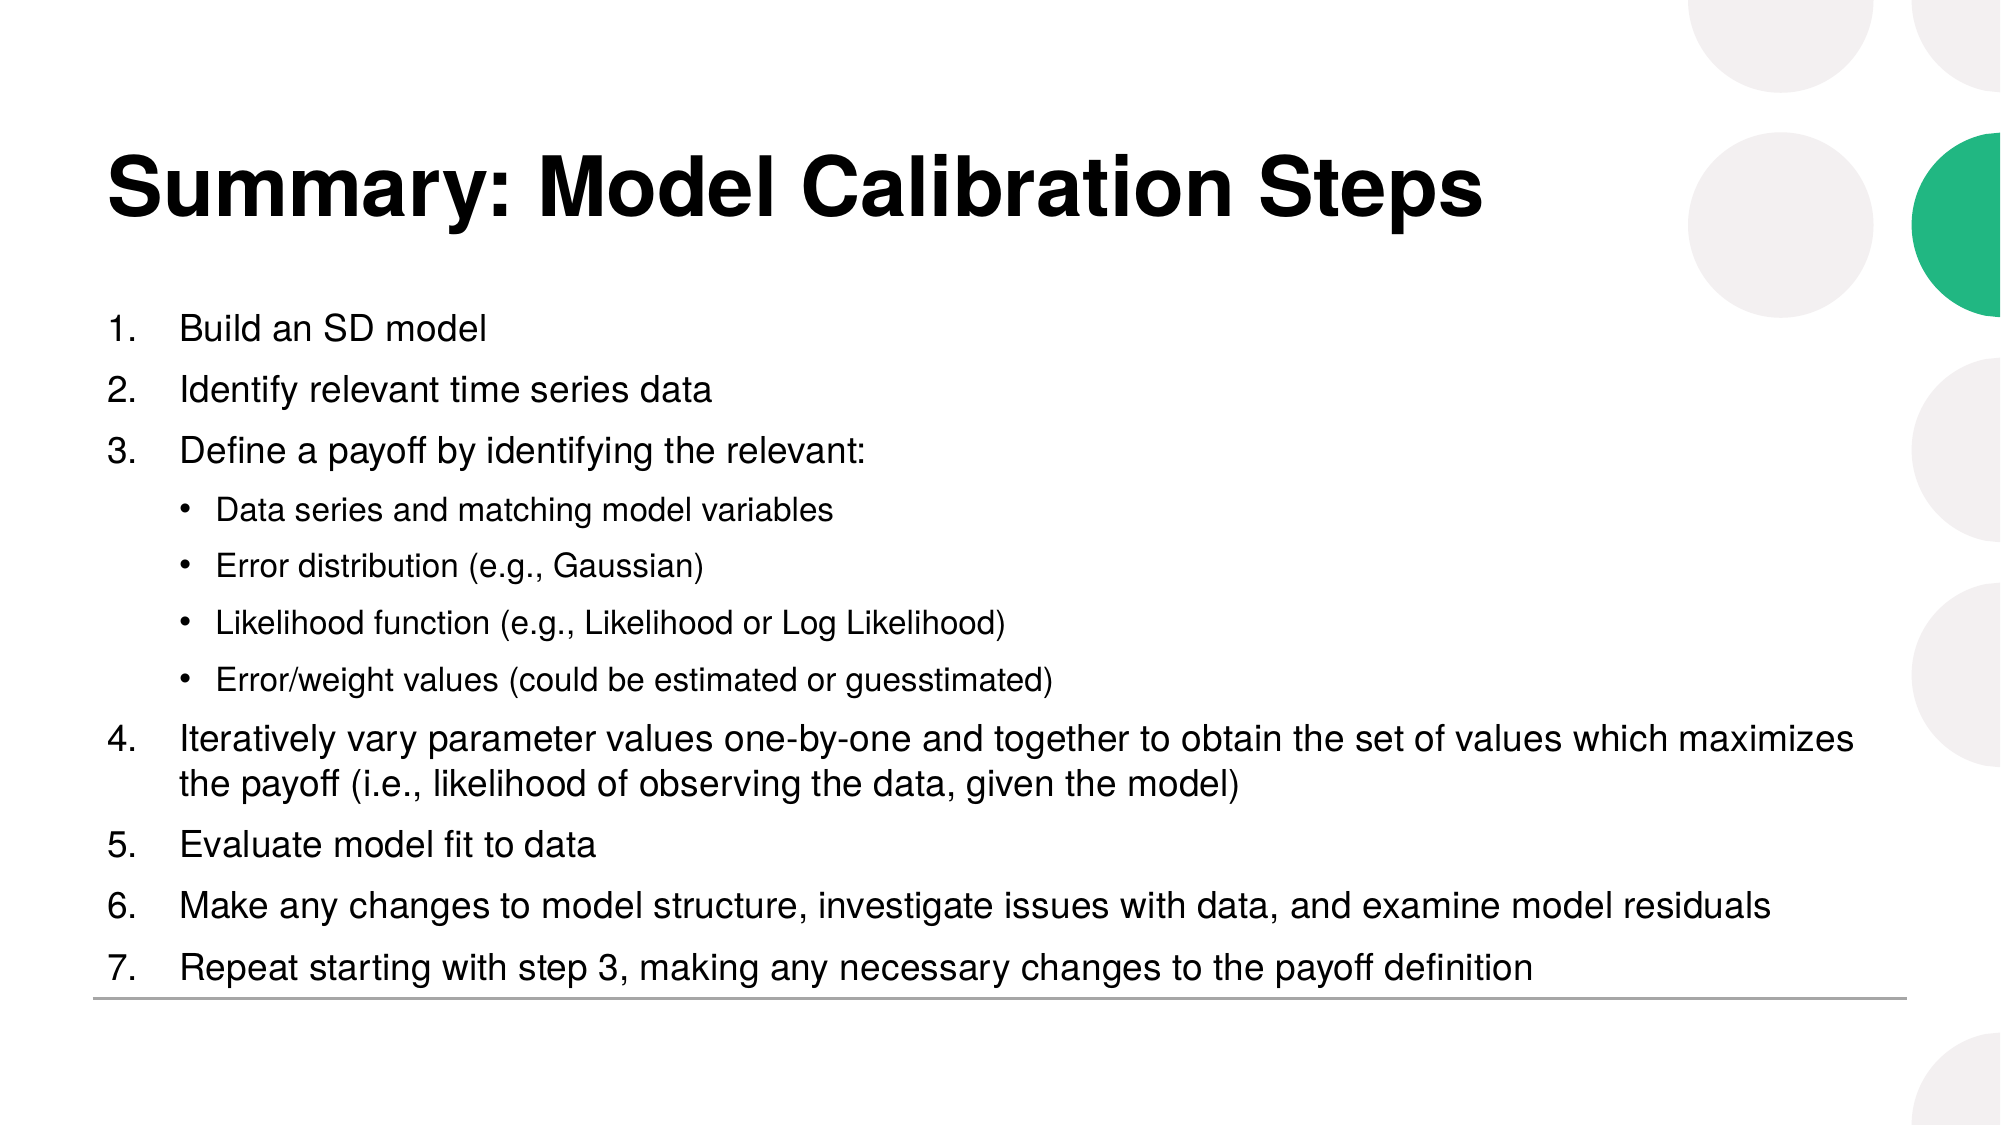

# Summary: Model Calibration Steps
Build an SD model
Identify relevant time series data
Define a payoff by identifying the relevant:
Data series and matching model variables
Error distribution (e.g., Gaussian)
Likelihood function (e.g., Likelihood or Log Likelihood)
Error/weight values (could be estimated or guesstimated)
Iteratively vary parameter values one-by-one and together to obtain the set of values which maximizes the payoff (i.e., likelihood of observing the data, given the model)
Evaluate model fit to data
Make any changes to model structure, investigate issues with data, and examine model residuals
Repeat starting with step 3, making any necessary changes to the payoff definition